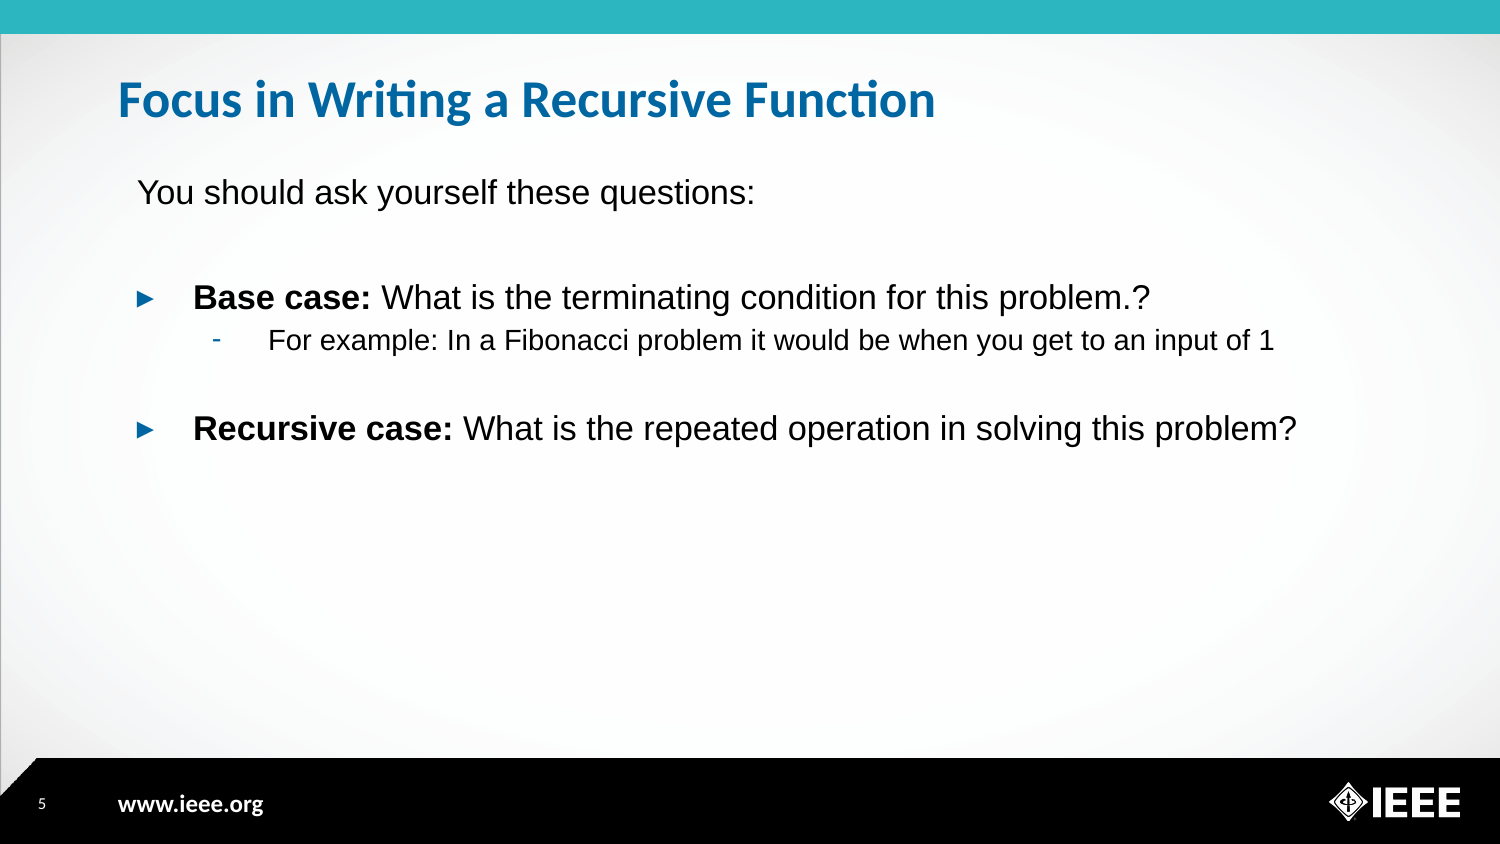

# Focus in Writing a Recursive Function
You should ask yourself these questions:

Base case: What is the terminating condition for this problem.?
For example: In a Fibonacci problem it would be when you get to an input of 1

Recursive case: What is the repeated operation in solving this problem?
5